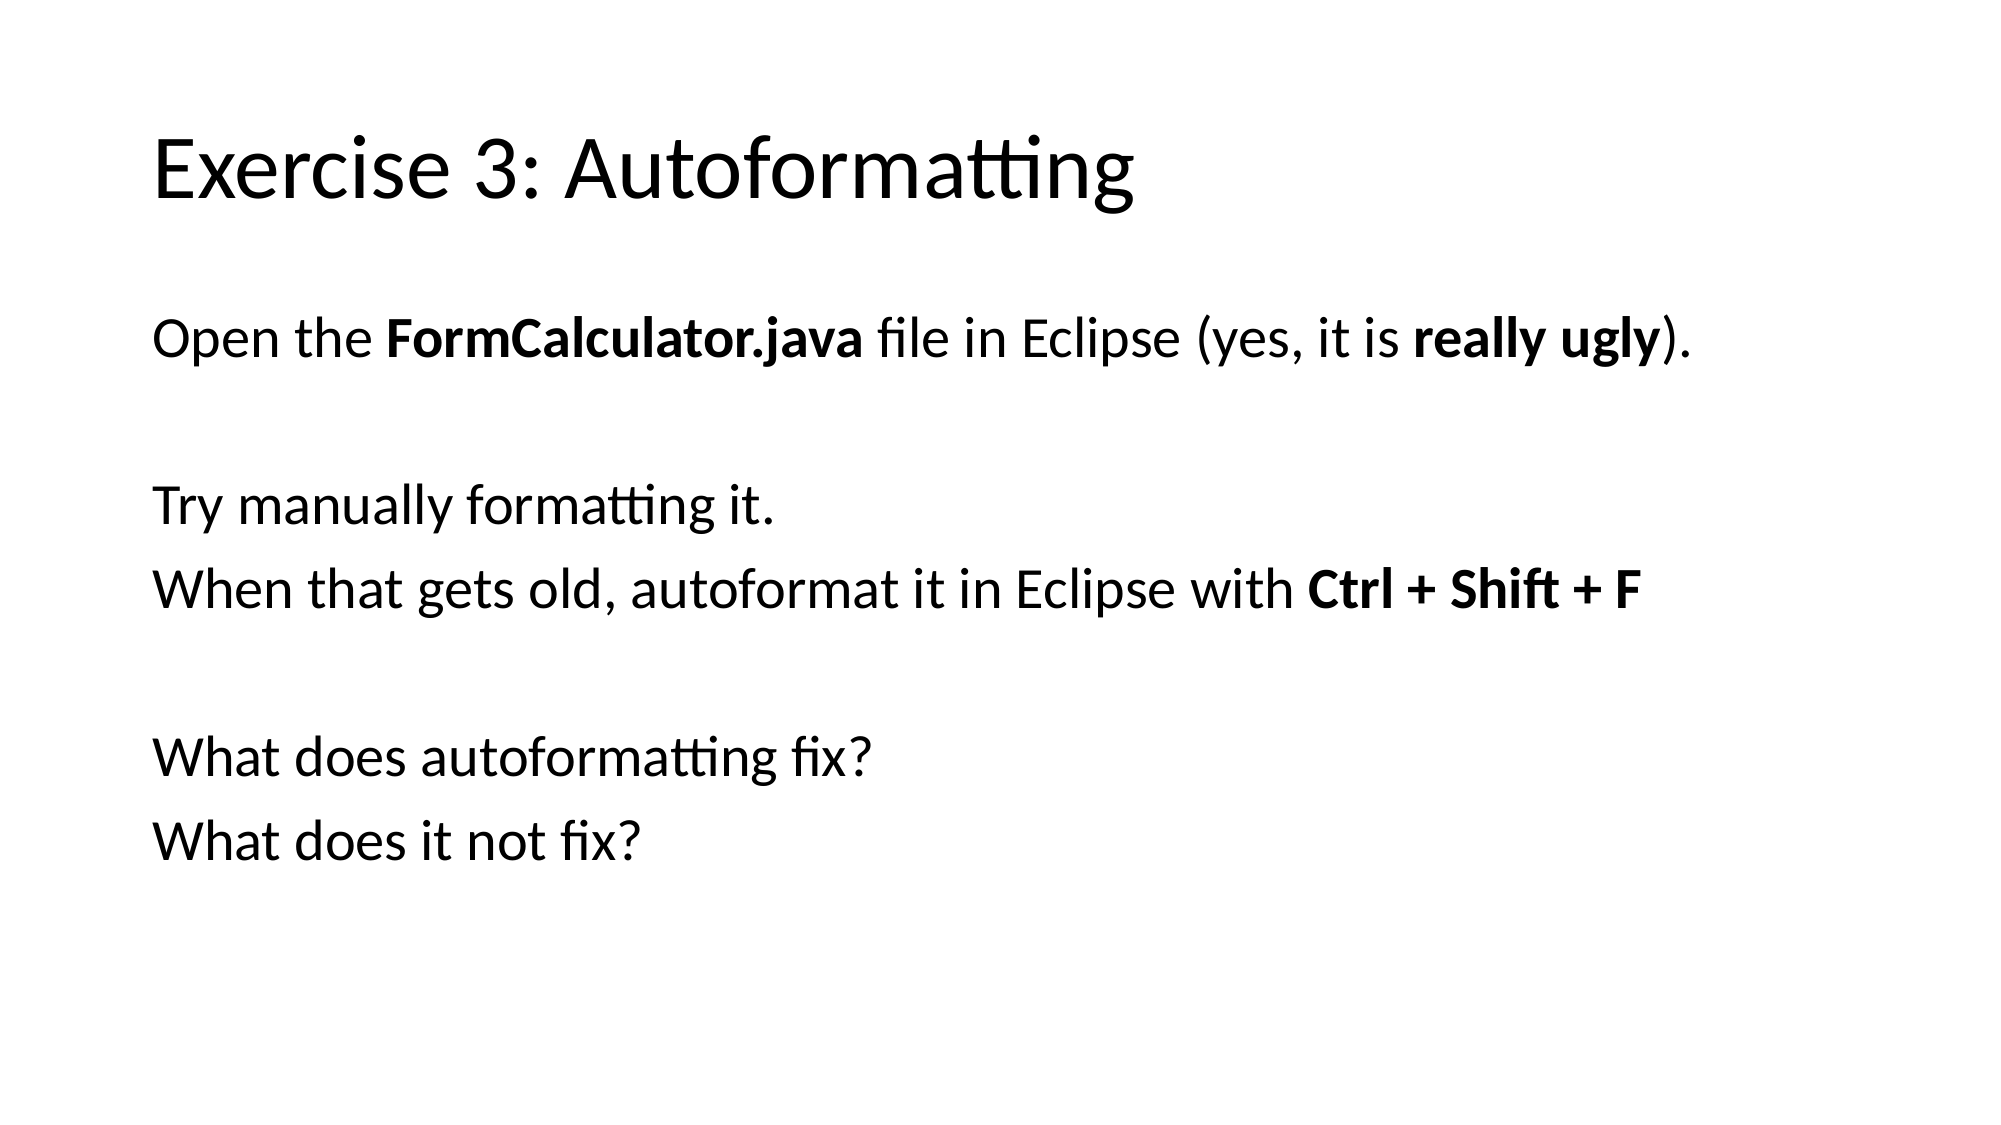

# Exercise 3: Autoformatting
Open the FormCalculator.java file in Eclipse (yes, it is really ugly).

Try manually formatting it.
When that gets old, autoformat it in Eclipse with Ctrl + Shift + F

What does autoformatting fix?
What does it not fix?